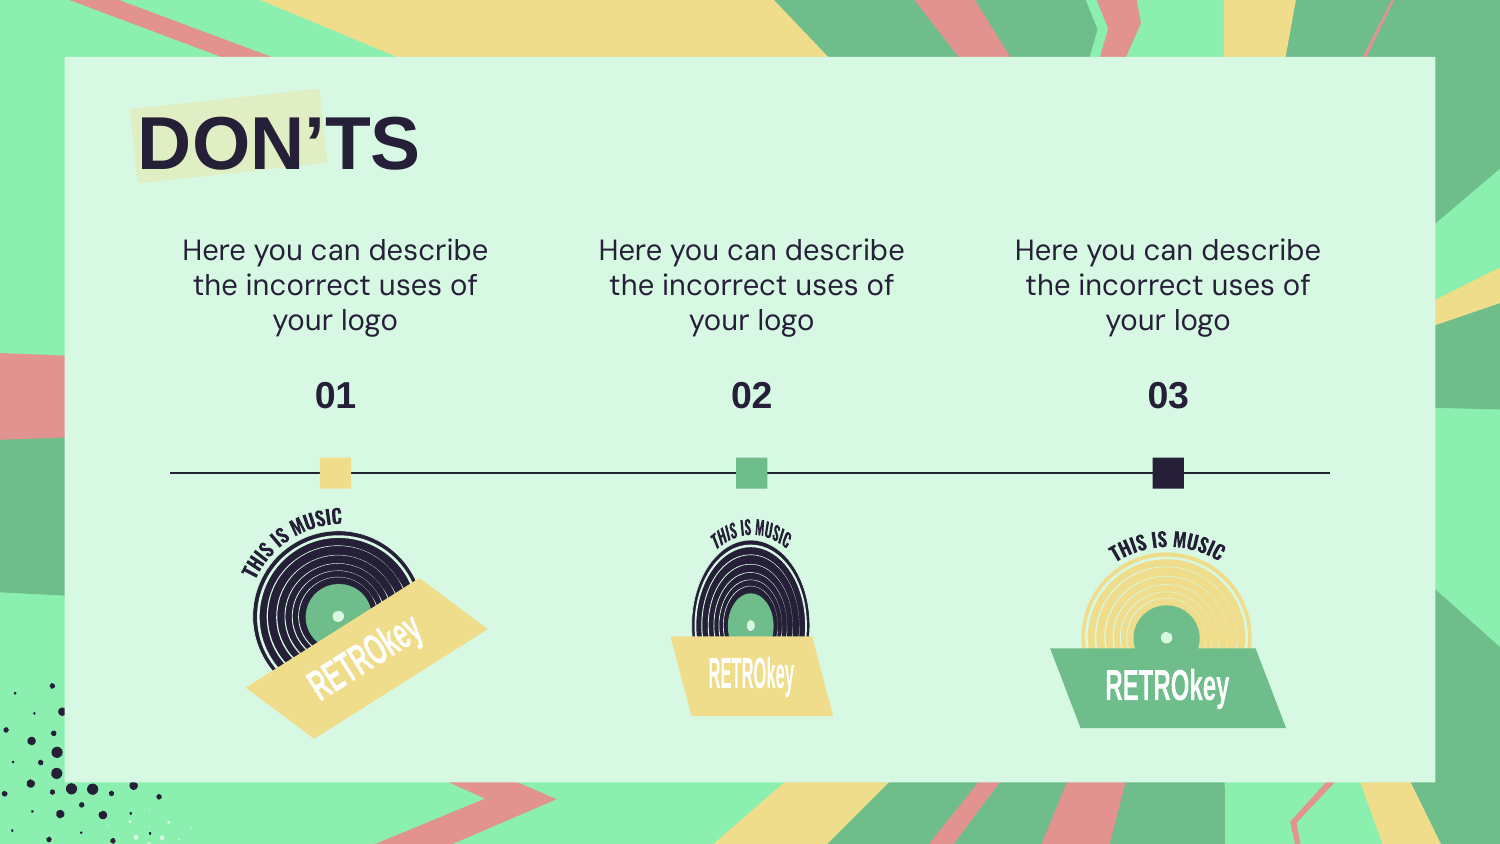

# DON’TS

Here you can describe the incorrect uses of your logo
Here you can describe the incorrect uses of your logo
Here you can describe the incorrect uses of your logo
01
02
03

RETROkey

RETROkey

RETROkey